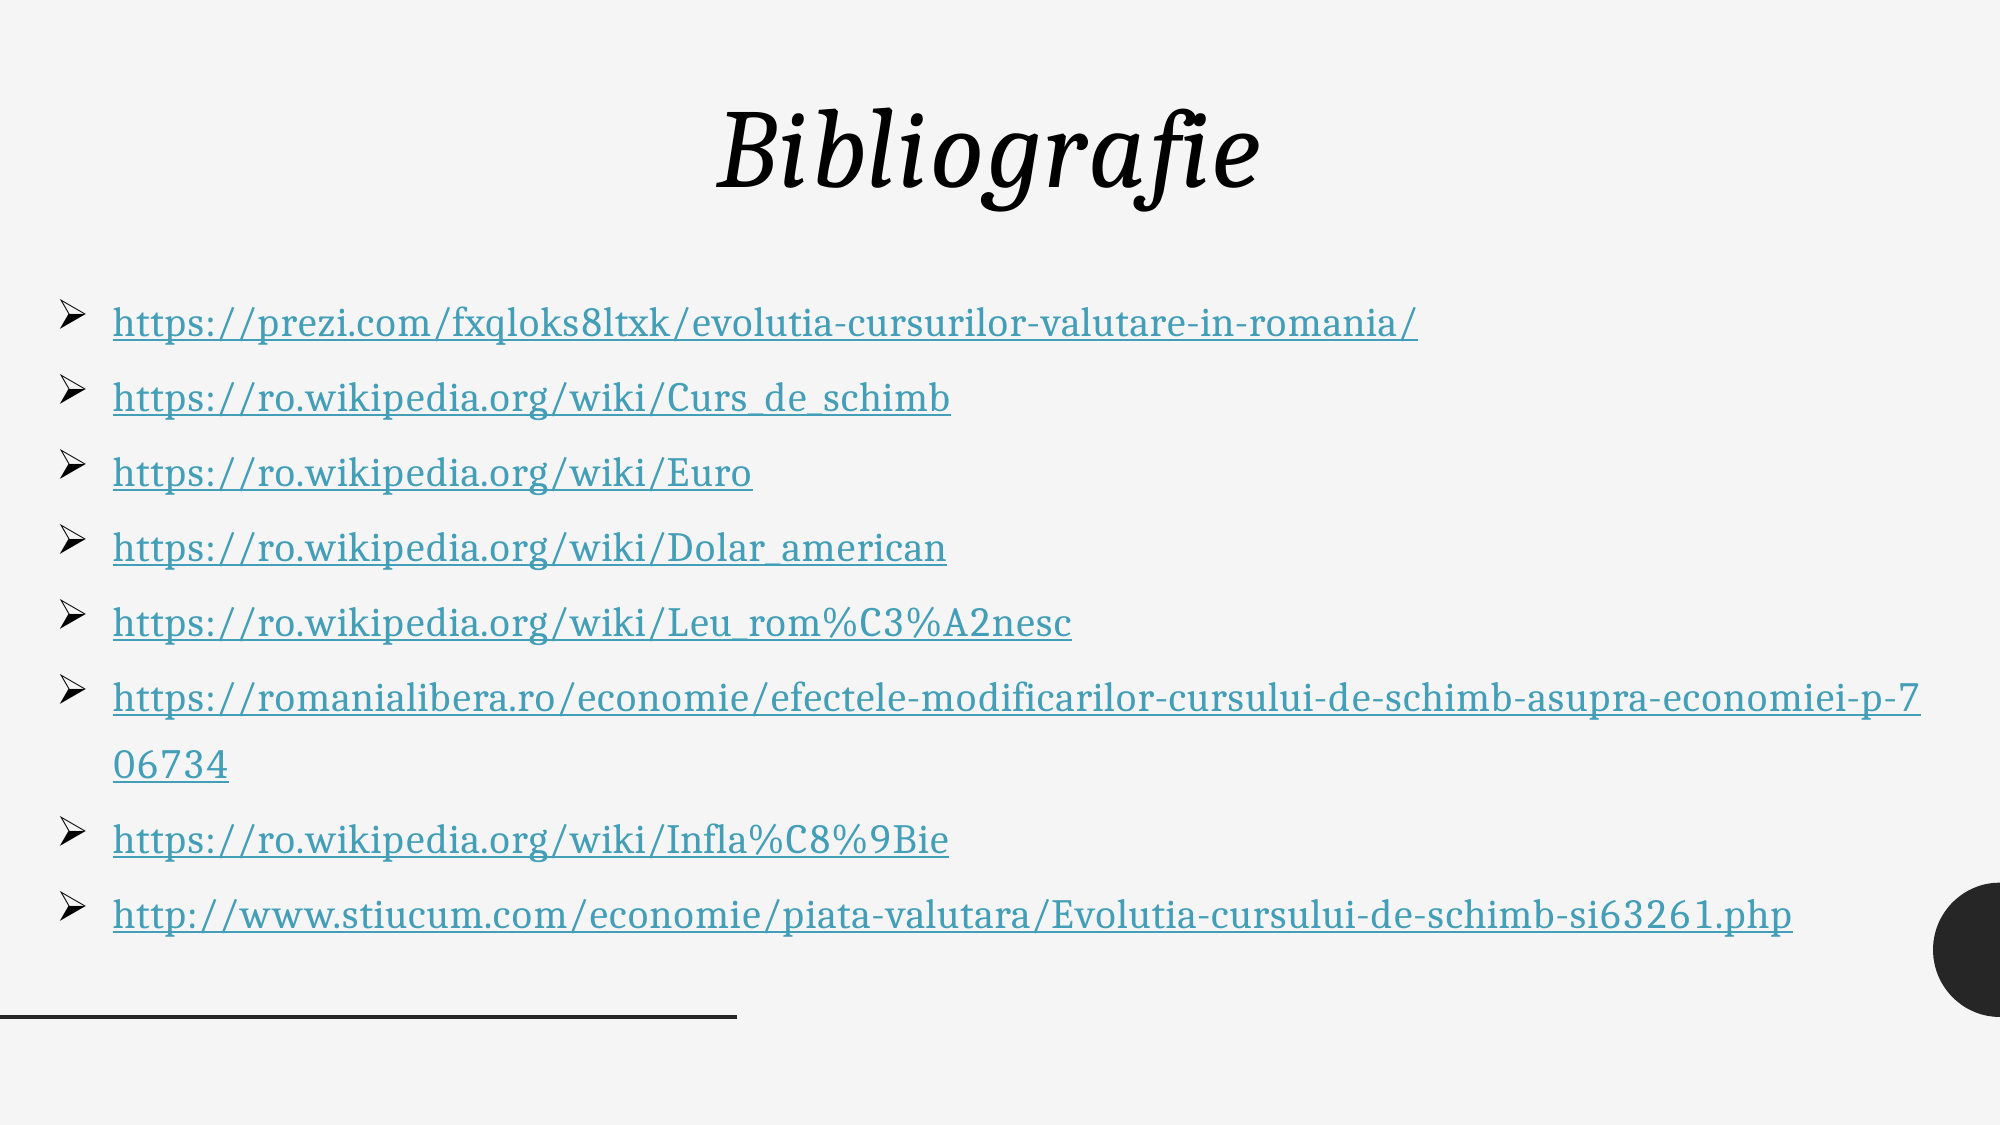

Bibliografie
https://prezi.com/fxqloks8ltxk/evolutia-cursurilor-valutare-in-romania/
https://ro.wikipedia.org/wiki/Curs_de_schimb
https://ro.wikipedia.org/wiki/Euro
https://ro.wikipedia.org/wiki/Dolar_american
https://ro.wikipedia.org/wiki/Leu_rom%C3%A2nesc
https://romanialibera.ro/economie/efectele-modificarilor-cursului-de-schimb-asupra-economiei-p-706734
https://ro.wikipedia.org/wiki/Infla%C8%9Bie
http://www.stiucum.com/economie/piata-valutara/Evolutia-cursului-de-schimb-si63261.php